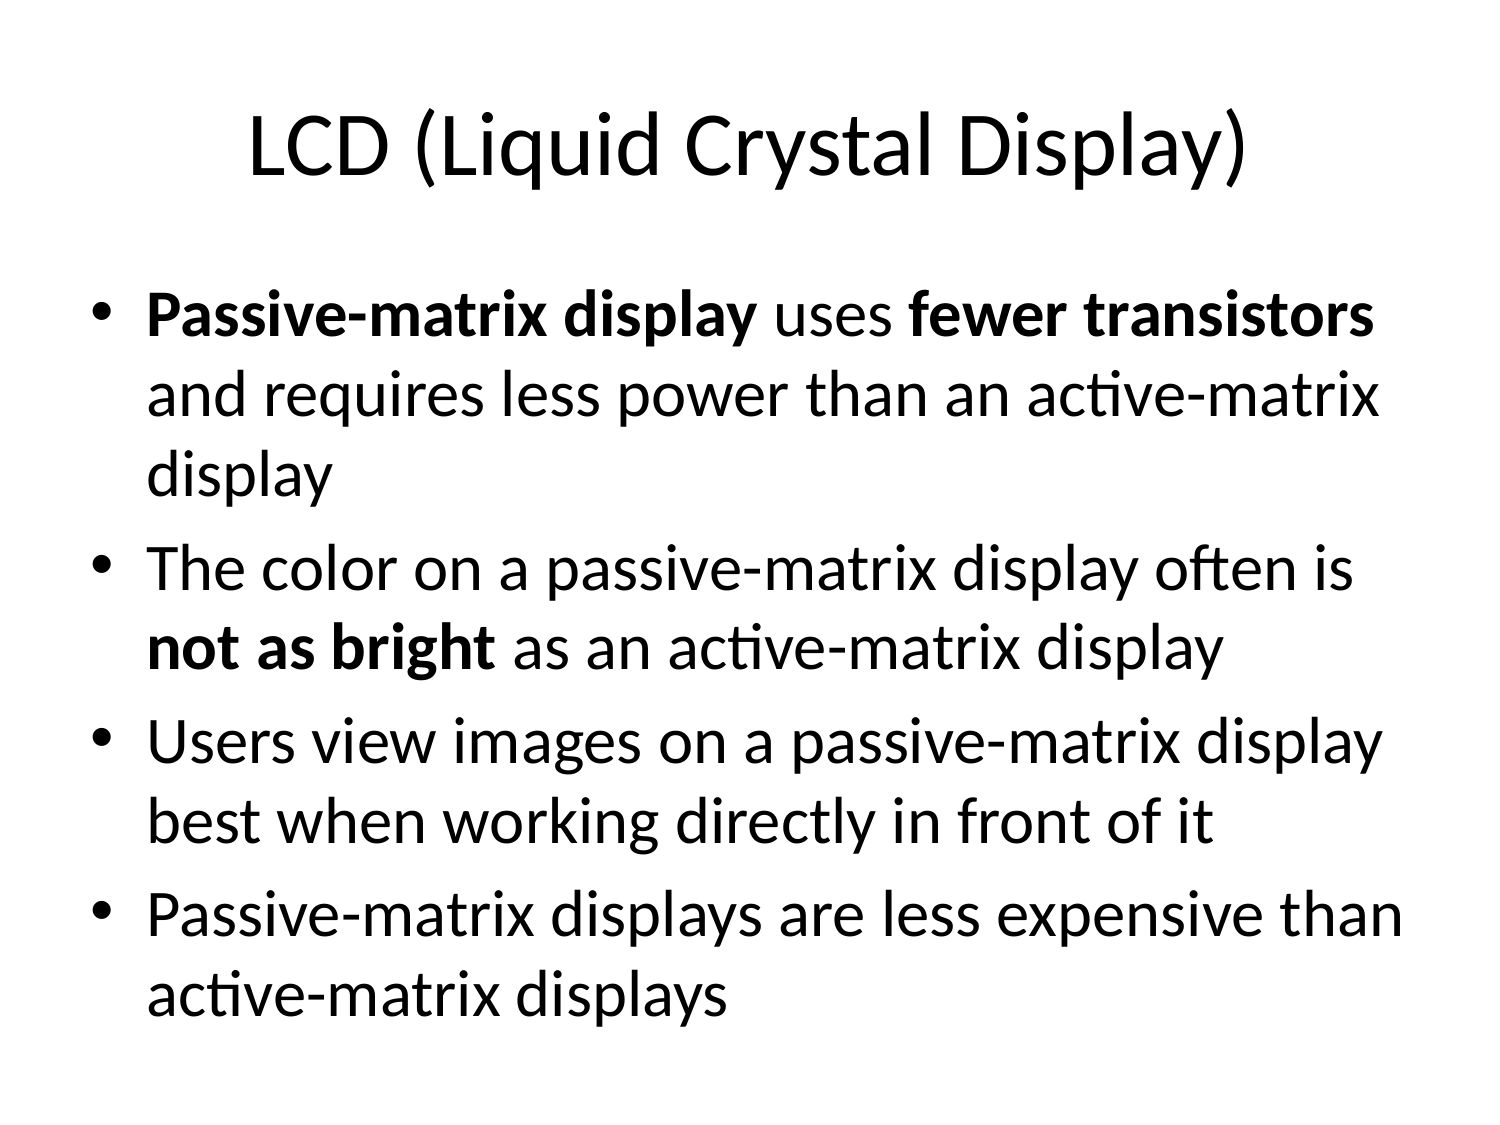

# LCD (Liquid Crystal Display)
Passive-matrix display uses fewer transistors and requires less power than an active-matrix display
The color on a passive-matrix display often is not as bright as an active-matrix display
Users view images on a passive-matrix display best when working directly in front of it
Passive-matrix displays are less expensive than active-matrix displays